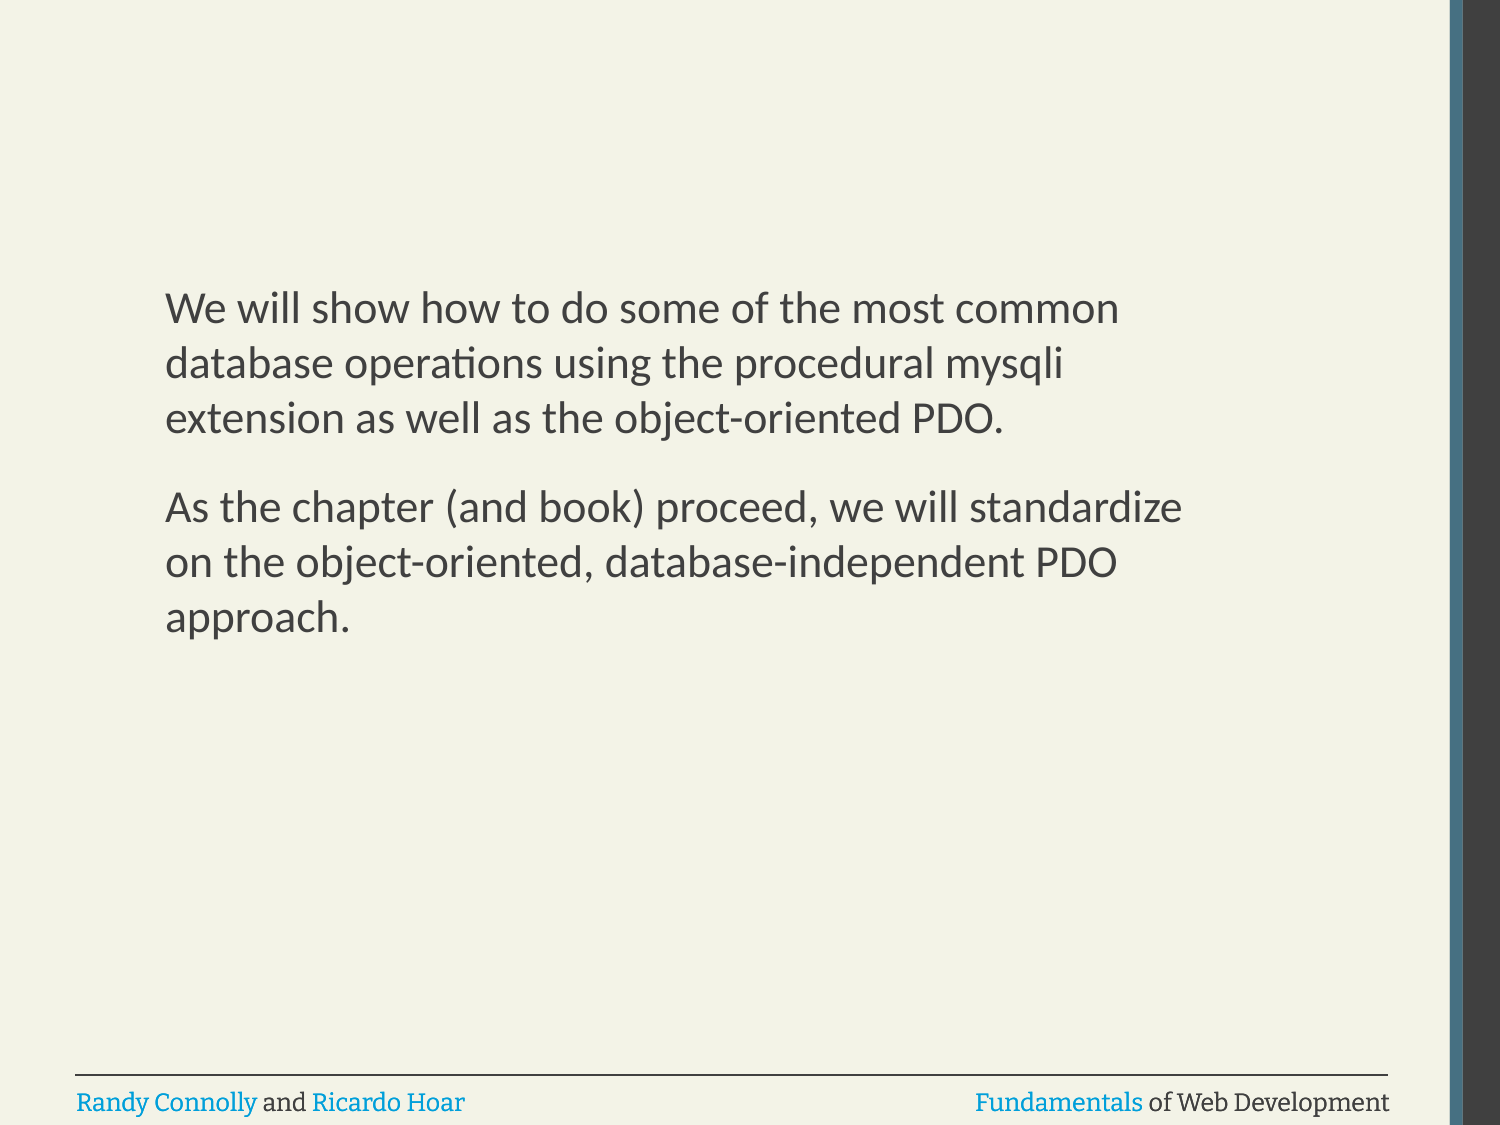

We will show how to do some of the most common database operations using the procedural mysqli extension as well as the object-oriented PDO.
As the chapter (and book) proceed, we will standardize on the object-oriented, database-independent PDO approach.